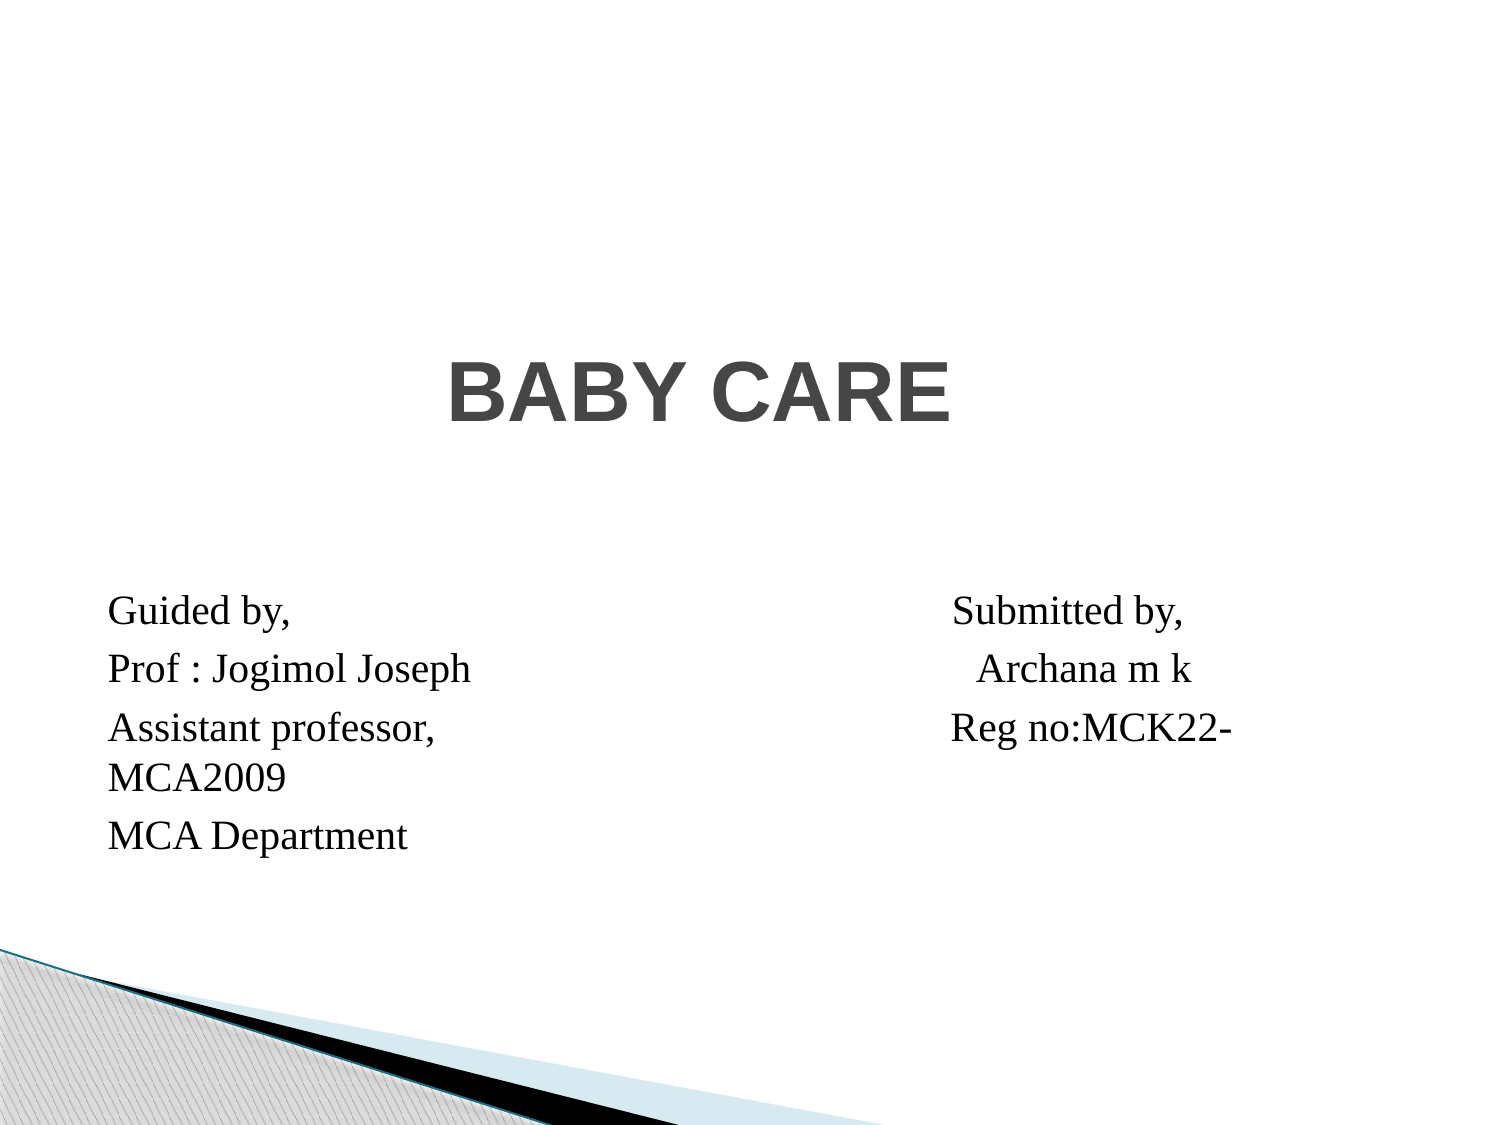

# BABY CARE
Guided by,                                                               Submitted by,
Prof : Jogimol Joseph                                                Archana m k
Assistant professor,                                                 Reg no:MCK22-MCA2009
MCA Department